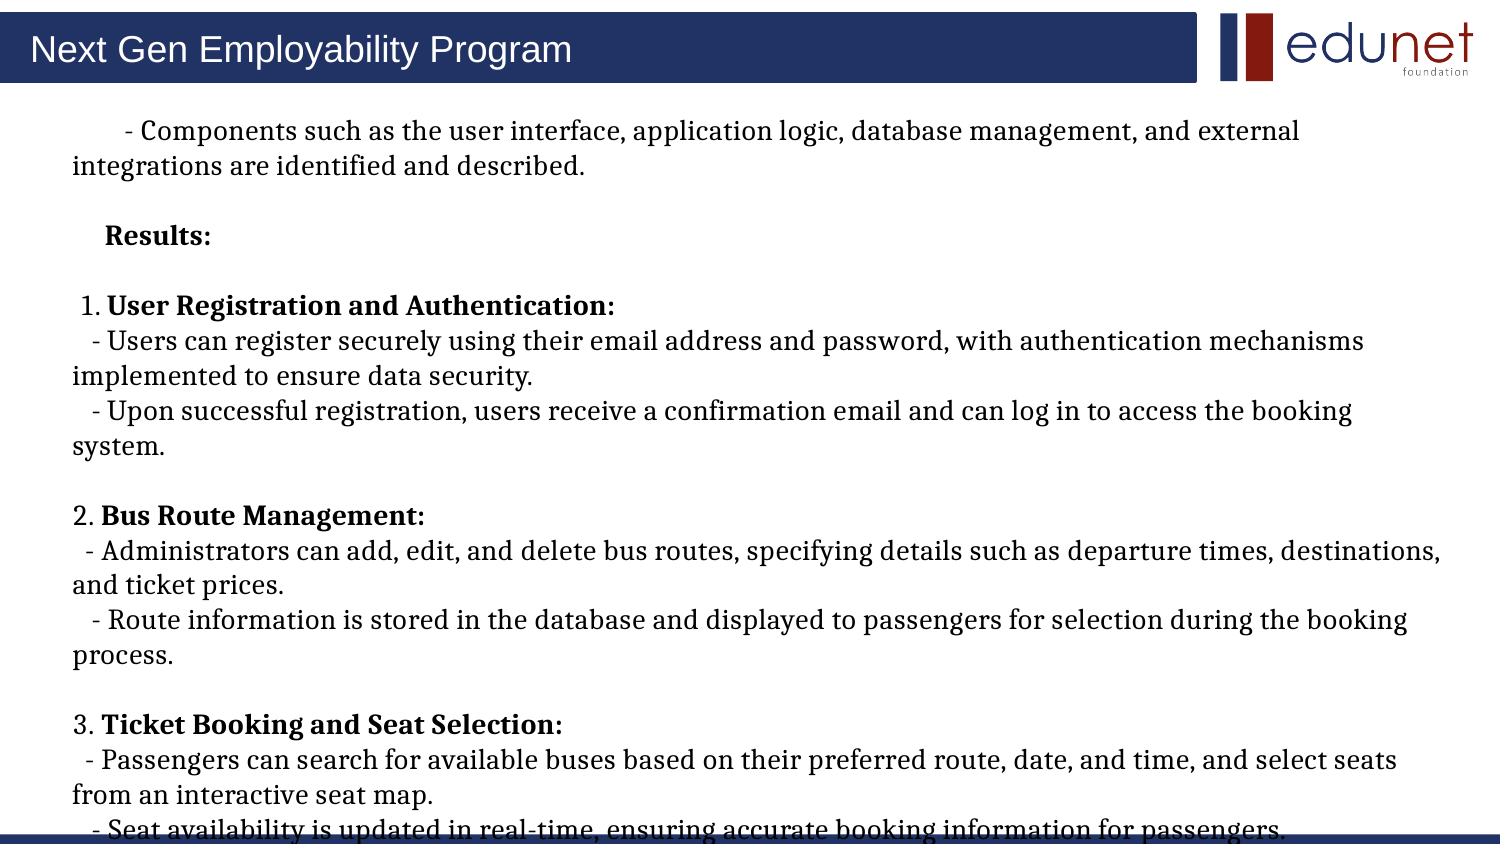

- Components such as the user interface, application logic, database management, and external integrations are identified and described.

     Results:

 1. User Registration and Authentication:
   - Users can register securely using their email address and password, with authentication mechanisms implemented to ensure data security.
   - Upon successful registration, users receive a confirmation email and can log in to access the booking system.

2. Bus Route Management:
  - Administrators can add, edit, and delete bus routes, specifying details such as departure times, destinations, and ticket prices.
   - Route information is stored in the database and displayed to passengers for selection during the booking process.

3. Ticket Booking and Seat Selection:
  - Passengers can search for available buses based on their preferred route, date, and time, and select seats from an interactive seat map.
   - Seat availability is updated in real-time, ensuring accurate booking information for passengers.